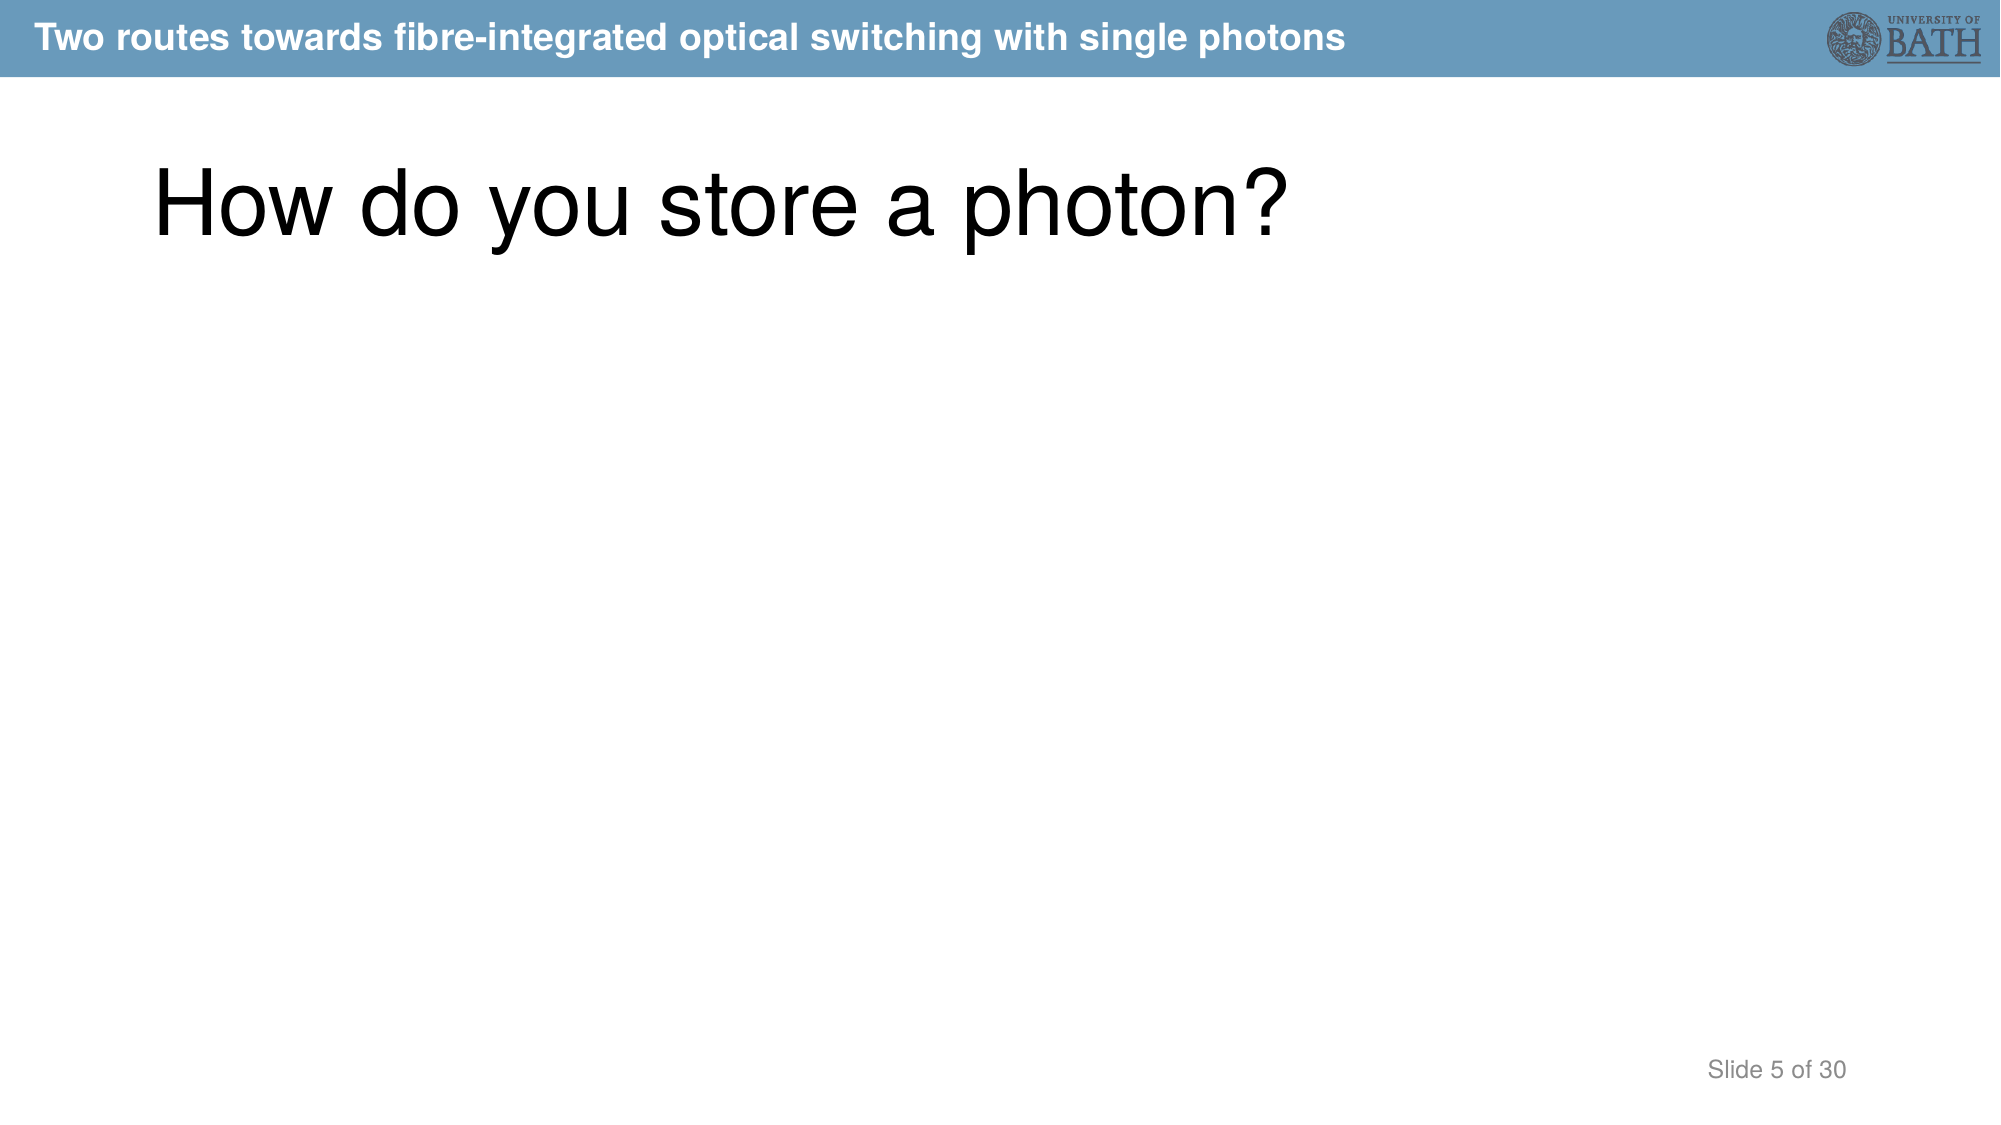

# How do you store a photon?